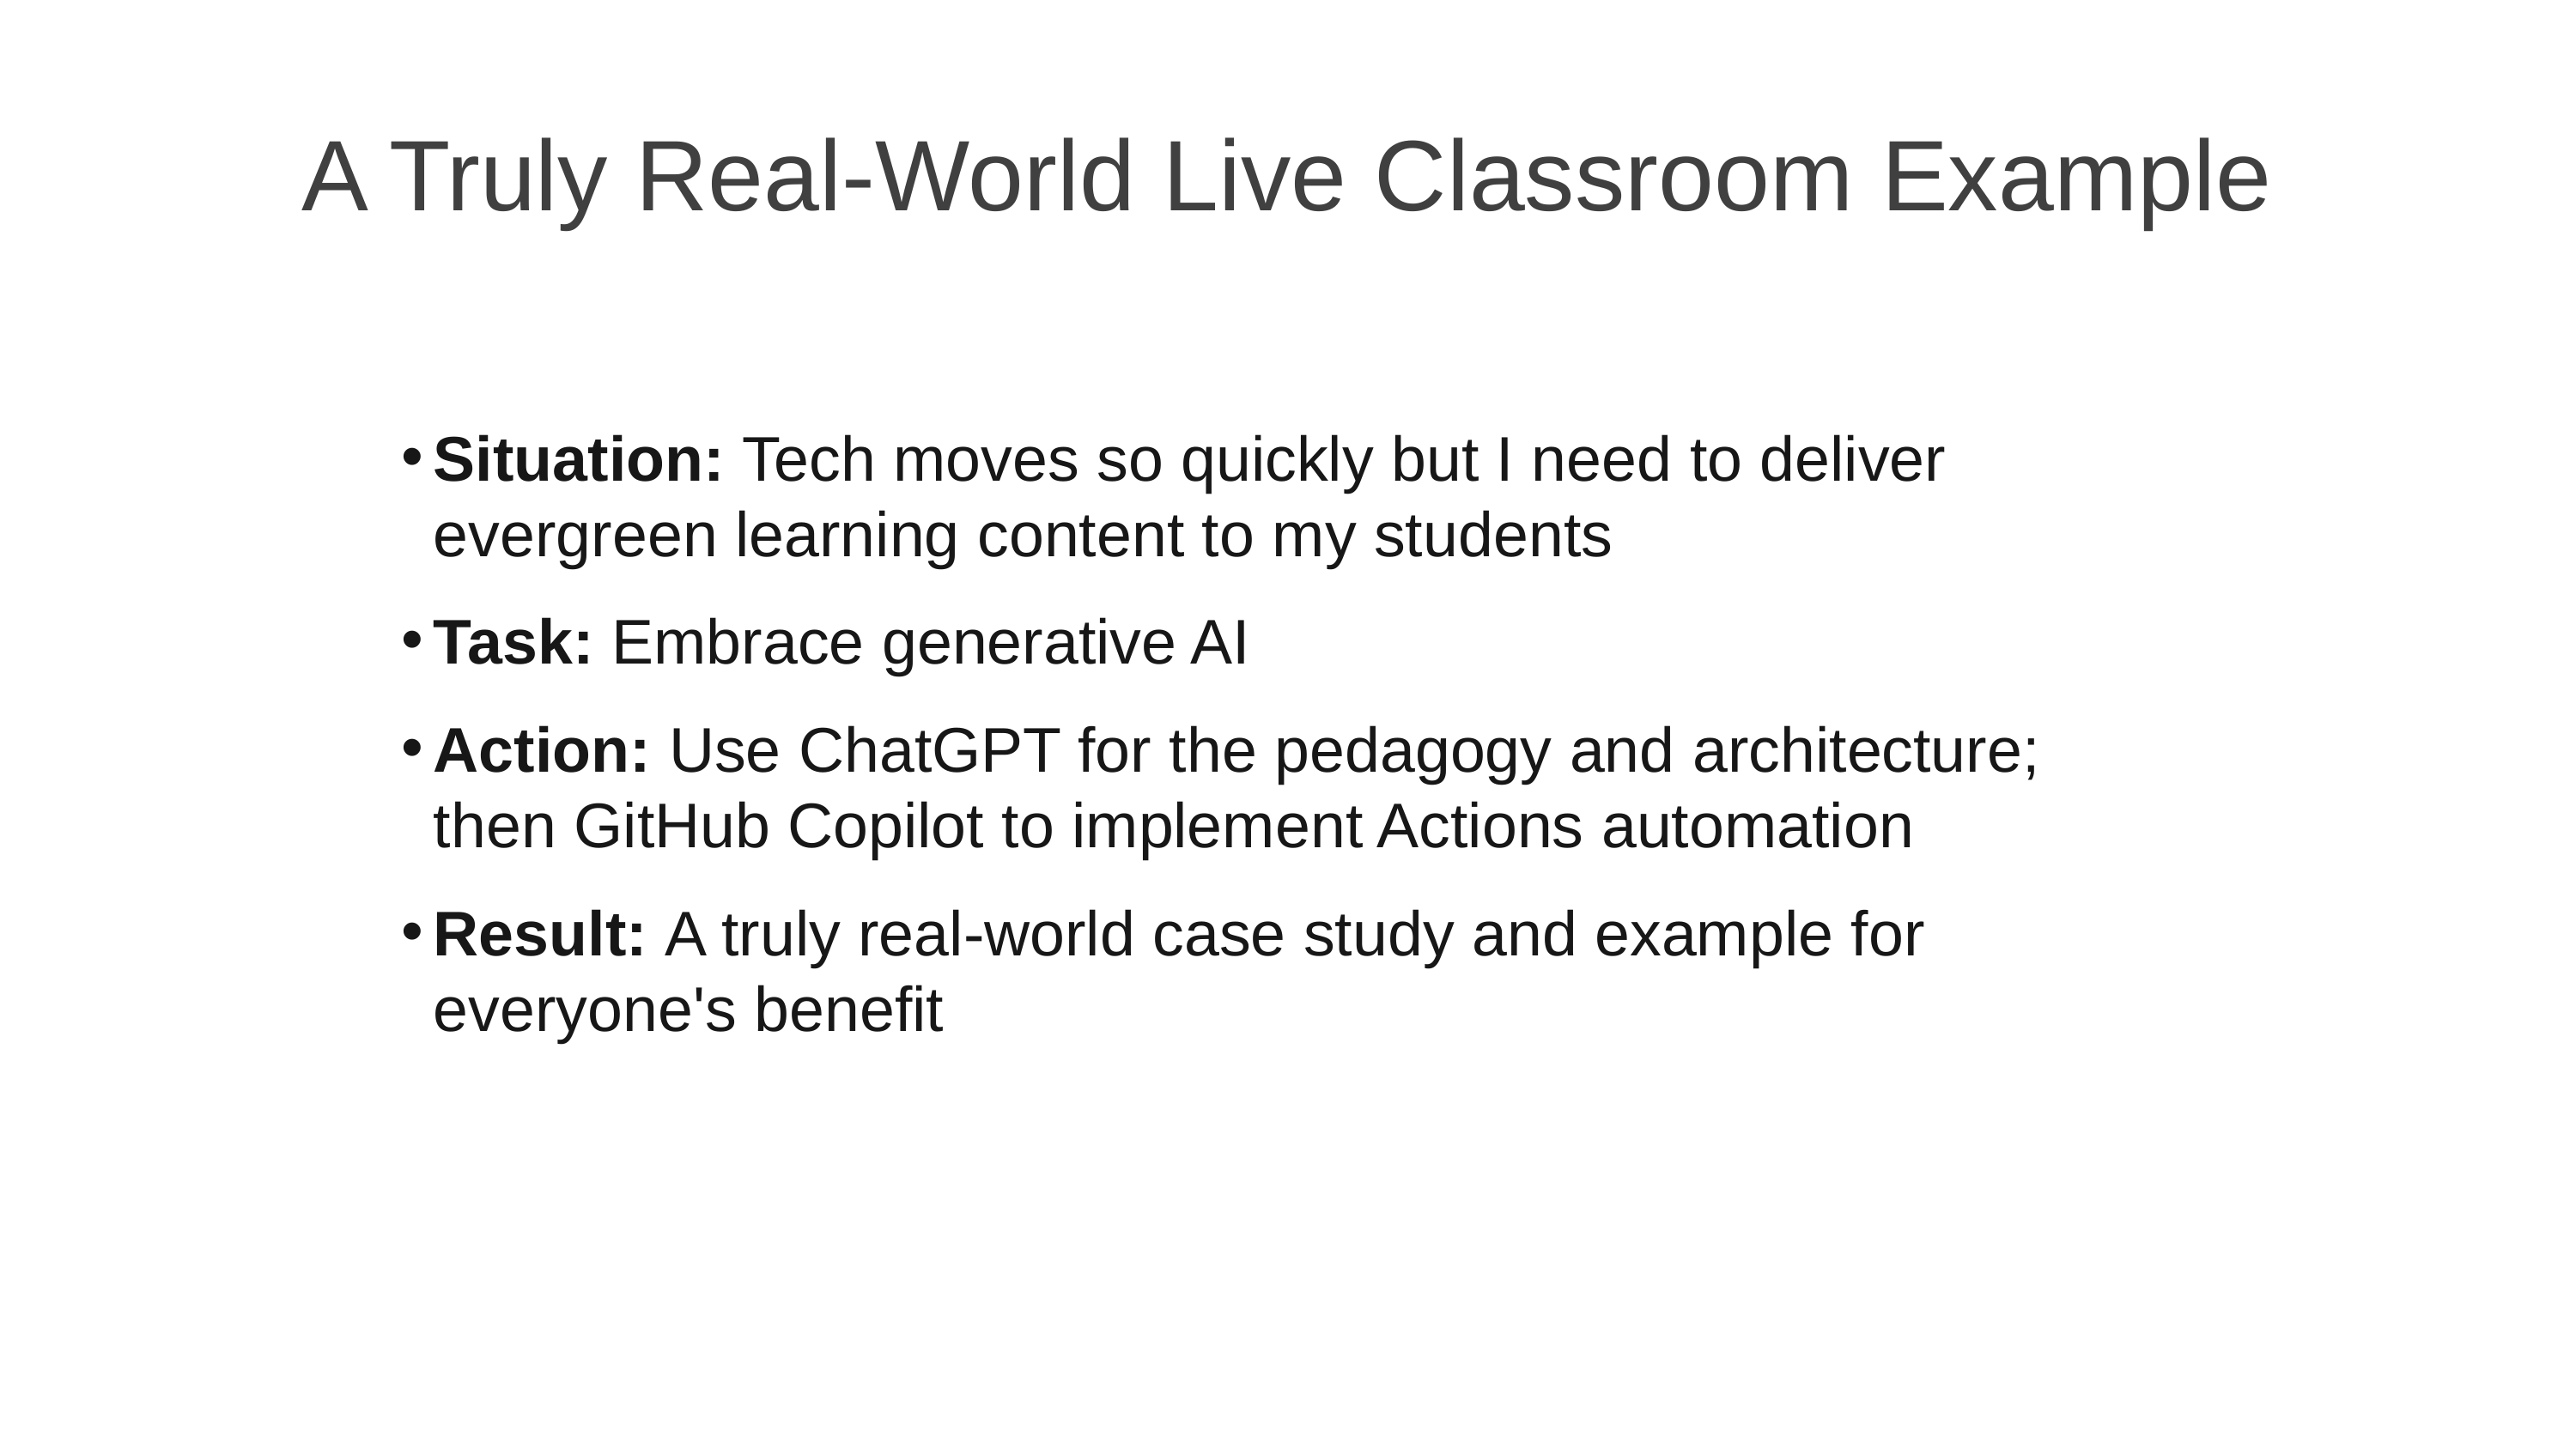

# A Truly Real-World Live Classroom Example
Situation: Tech moves so quickly but I need to deliver evergreen learning content to my students
Task: Embrace generative AI
Action: Use ChatGPT for the pedagogy and architecture; then GitHub Copilot to implement Actions automation
Result: A truly real-world case study and example for everyone's benefit